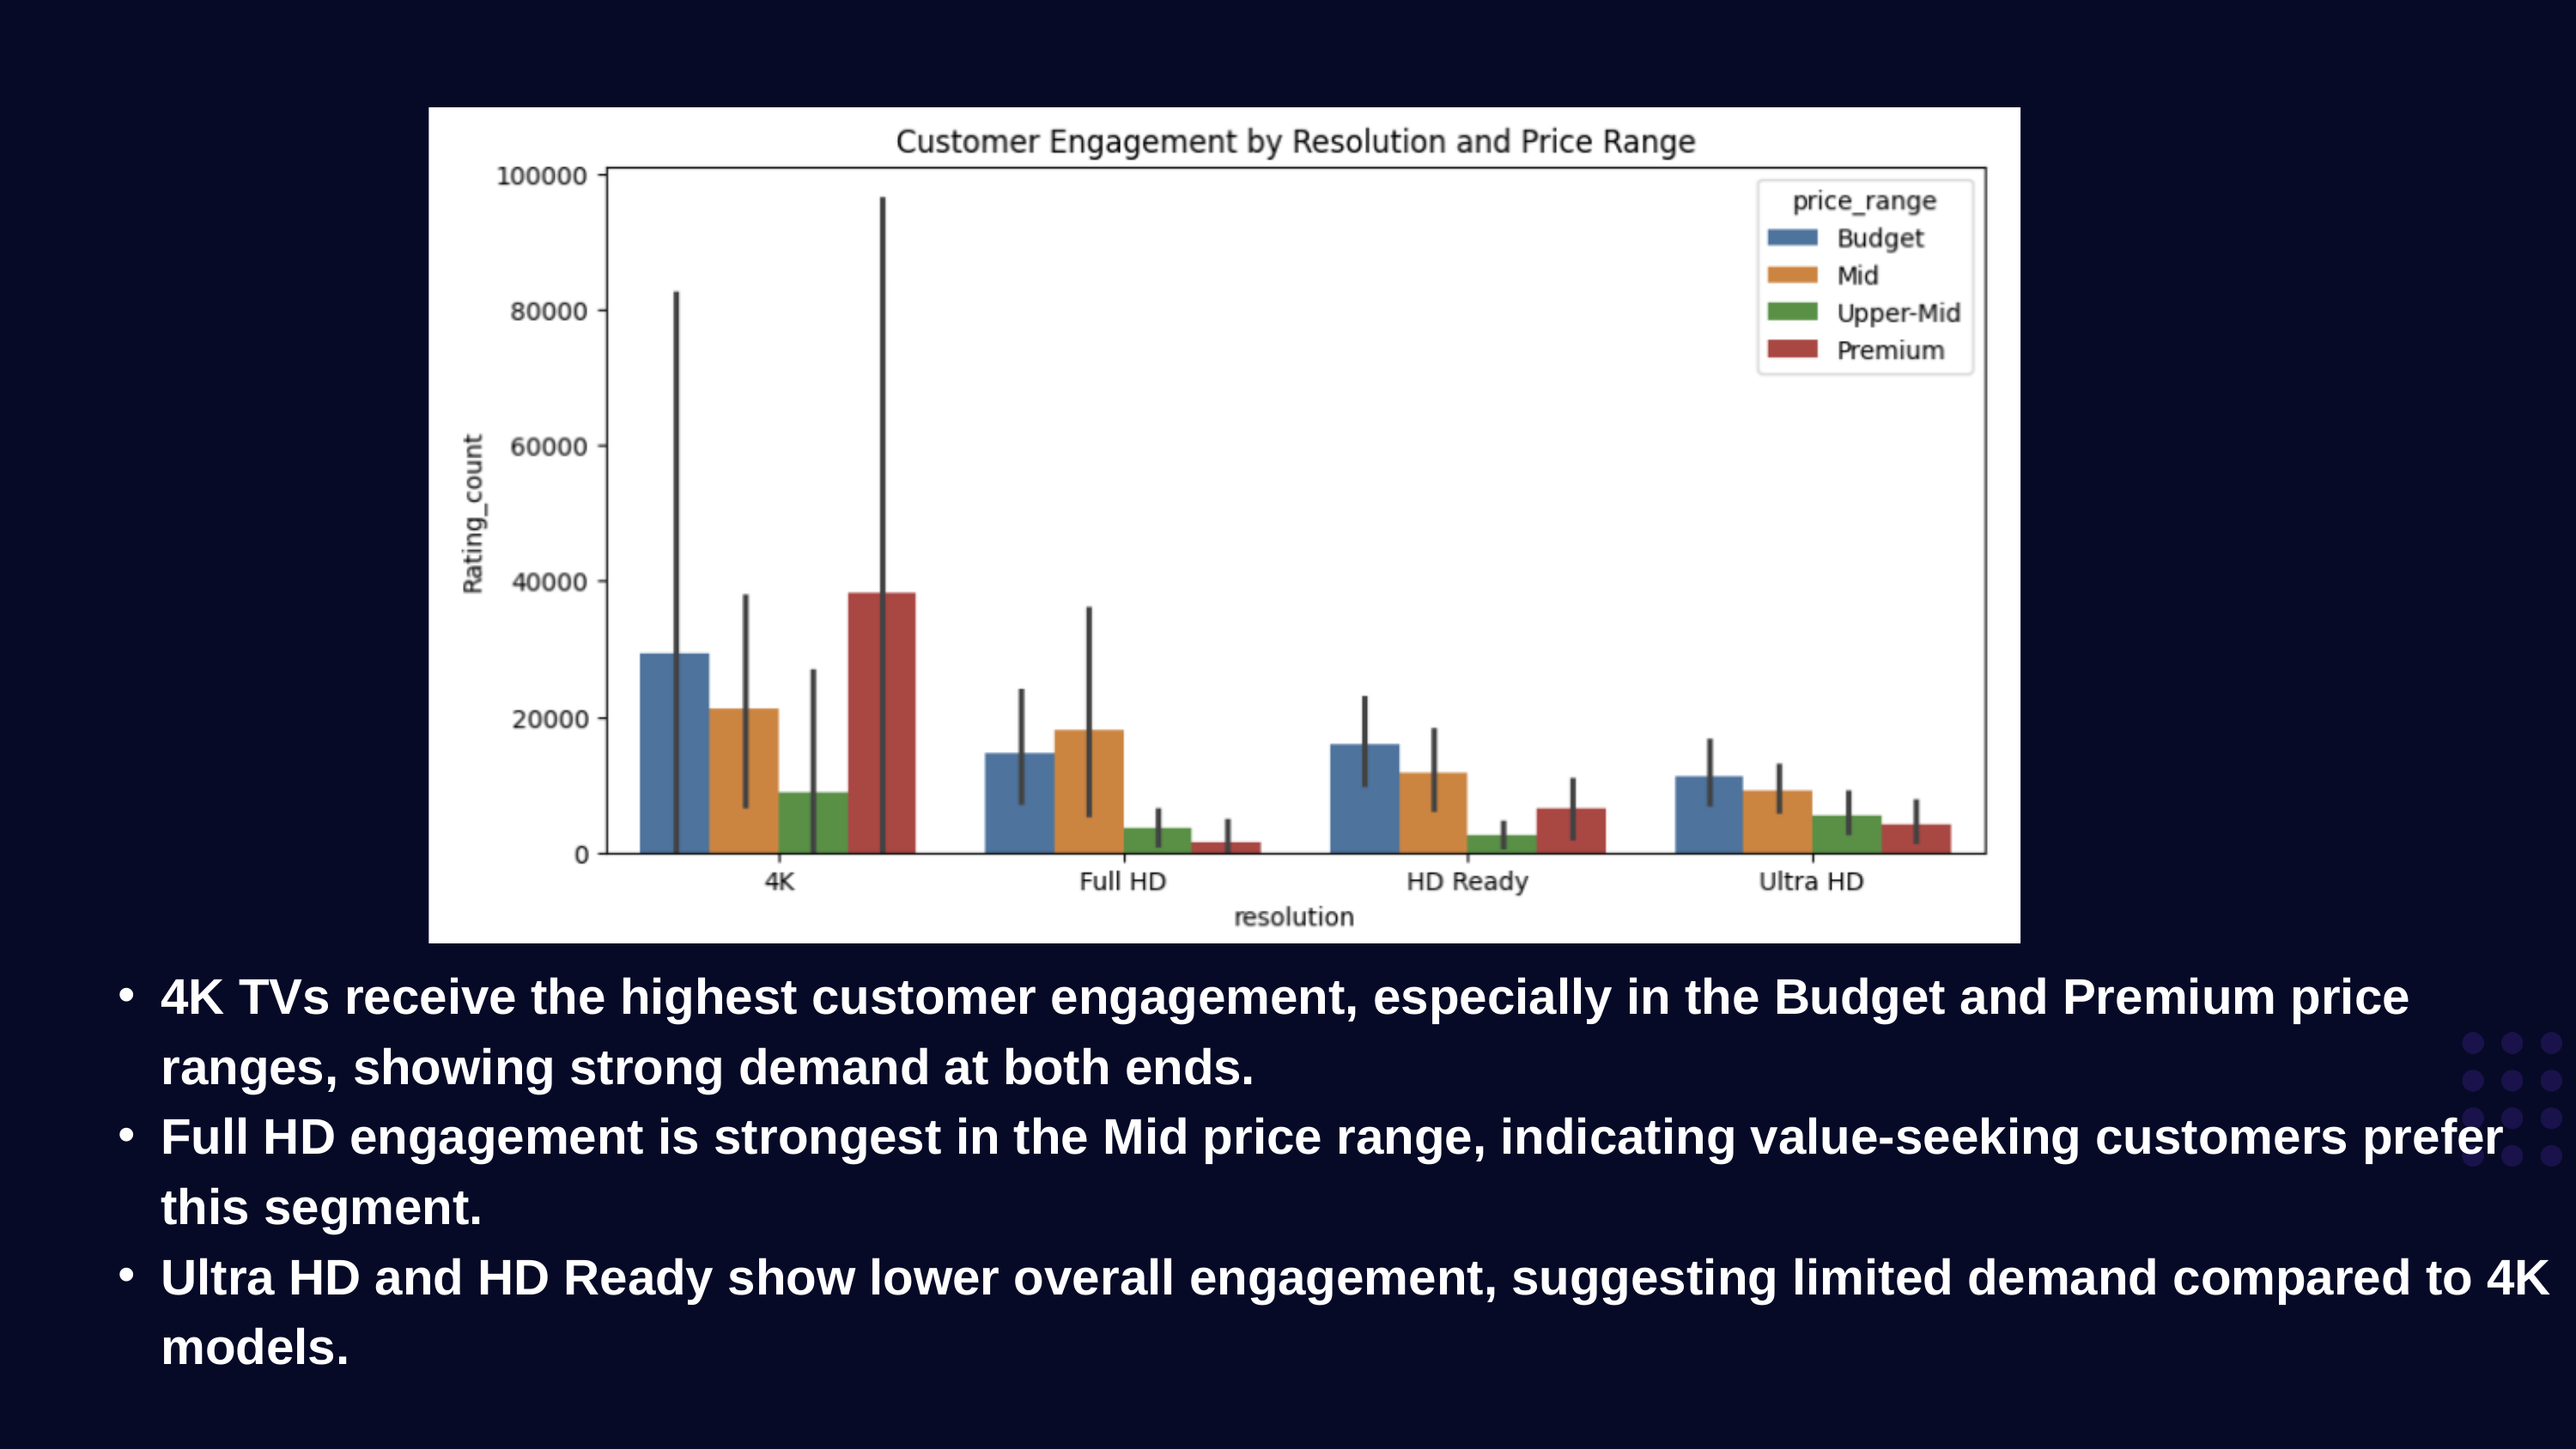

4K TVs receive the highest customer engagement, especially in the Budget and Premium price ranges, showing strong demand at both ends.
Full HD engagement is strongest in the Mid price range, indicating value-seeking customers prefer this segment.
Ultra HD and HD Ready show lower overall engagement, suggesting limited demand compared to 4K models.